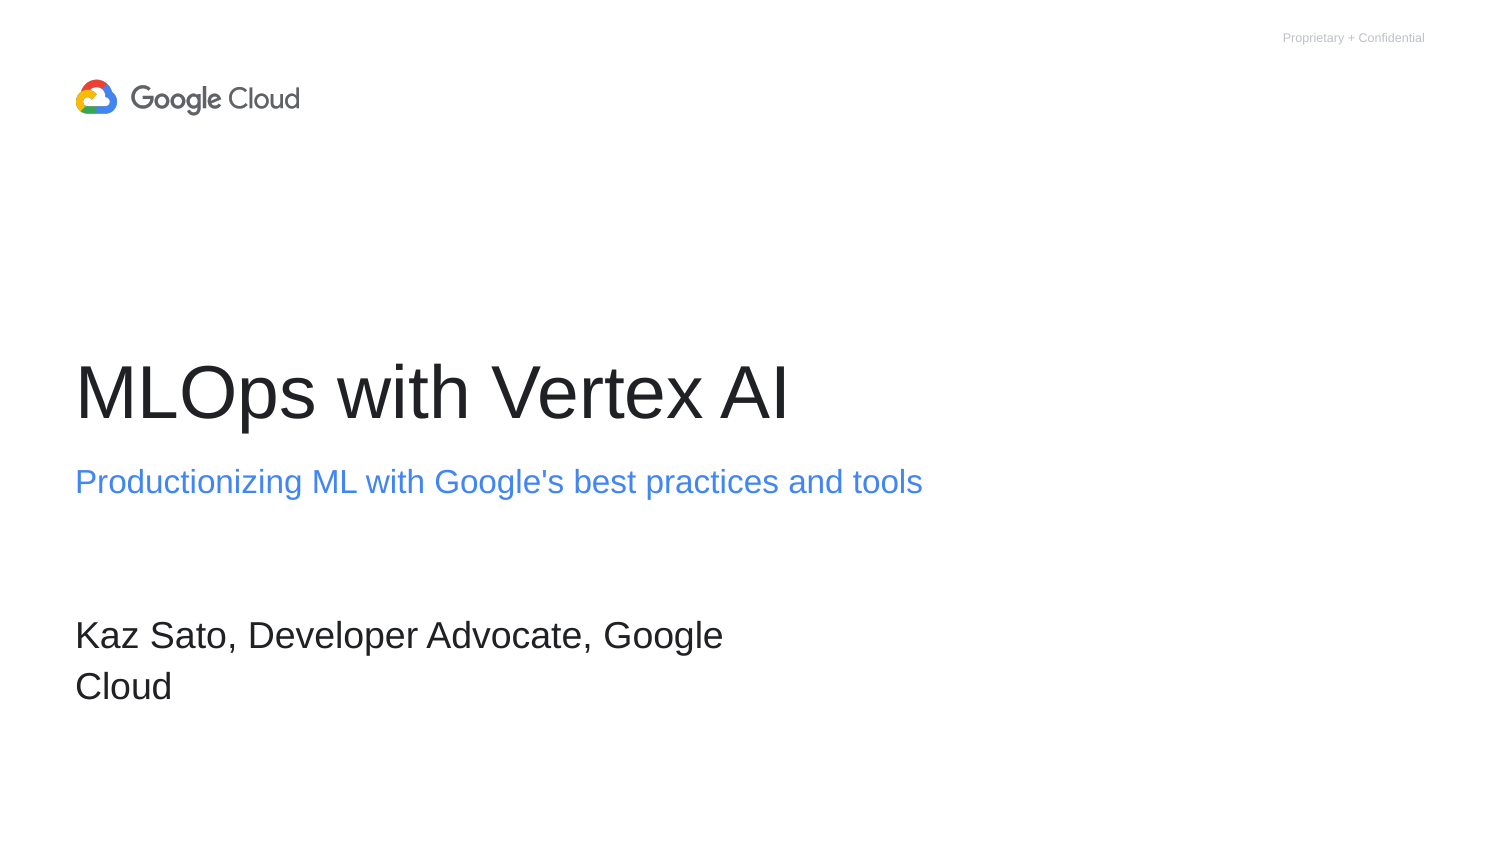

MLOps with Vertex AI
Productionizing ML with Google's best practices and tools
Kaz Sato, Developer Advocate, Google Cloud